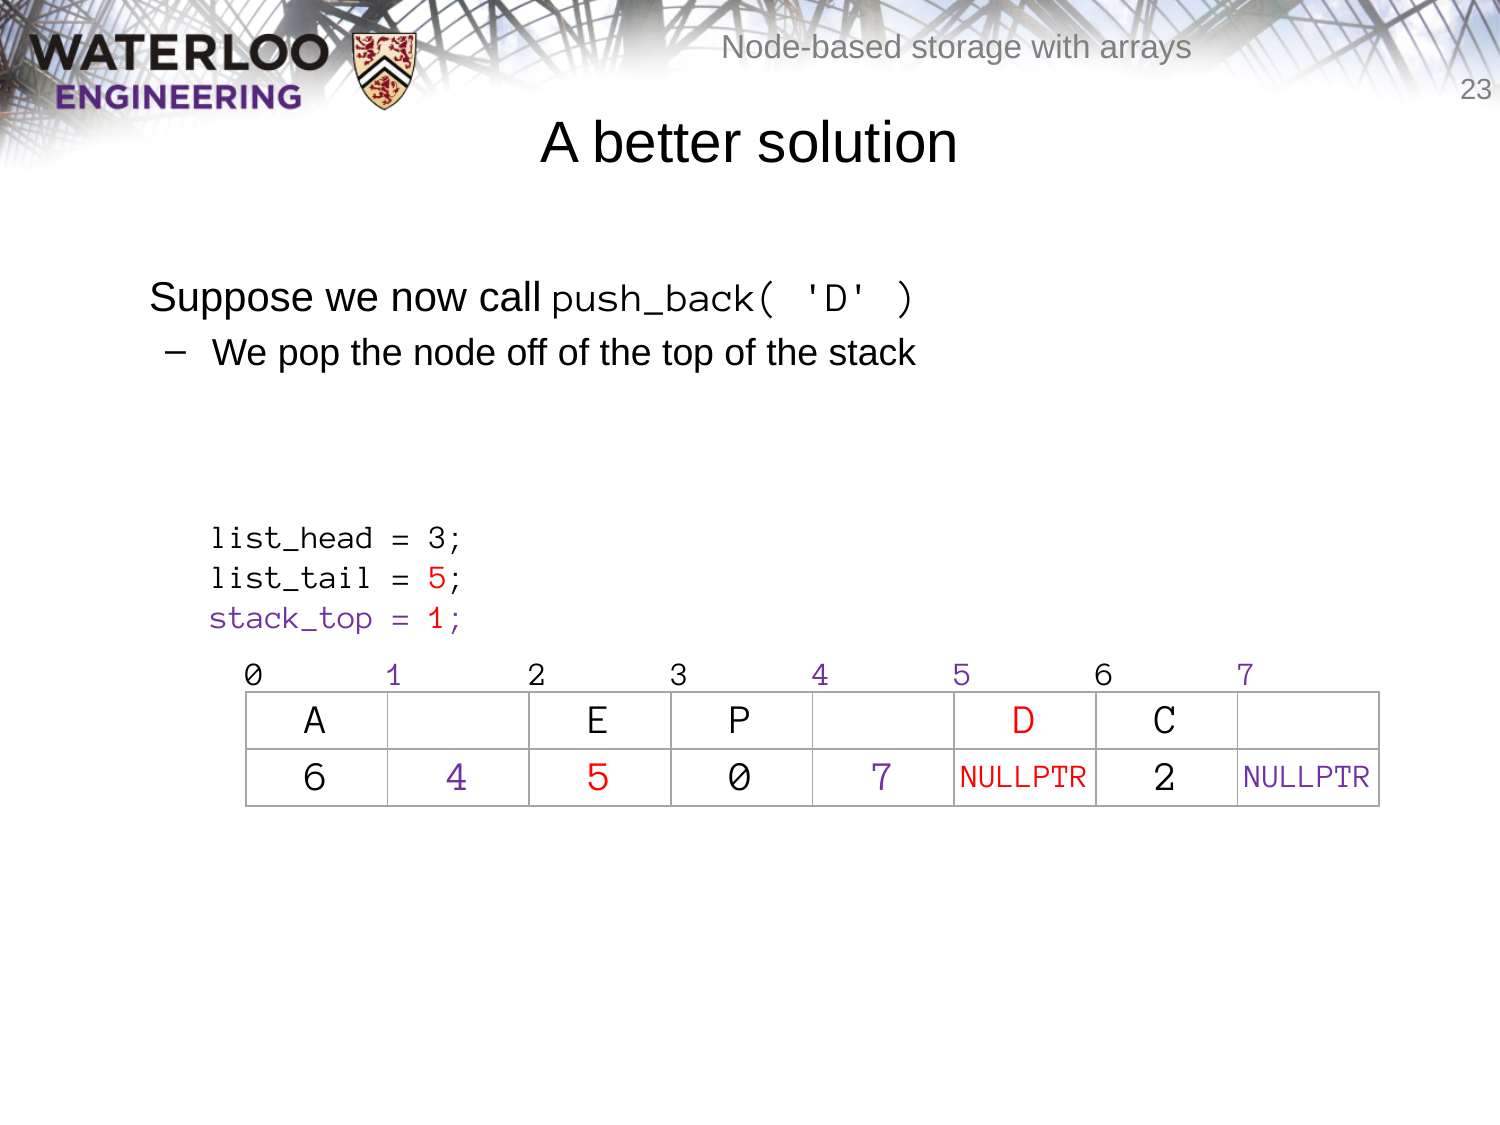

# A better solution
	Suppose we now call push_back( 'D' )
We pop the node off of the top of the stack
list_head = 3;
list_tail = 5;
stack_top = 1;
| 0 | 1 | 2 | 3 | 4 | 5 | 6 | 7 |
| --- | --- | --- | --- | --- | --- | --- | --- |
| A |  | E | P |  | D | C |  |
| 6 | 4 | 5 | 0 | 7 | NULLPTR | 2 | NULLPTR |